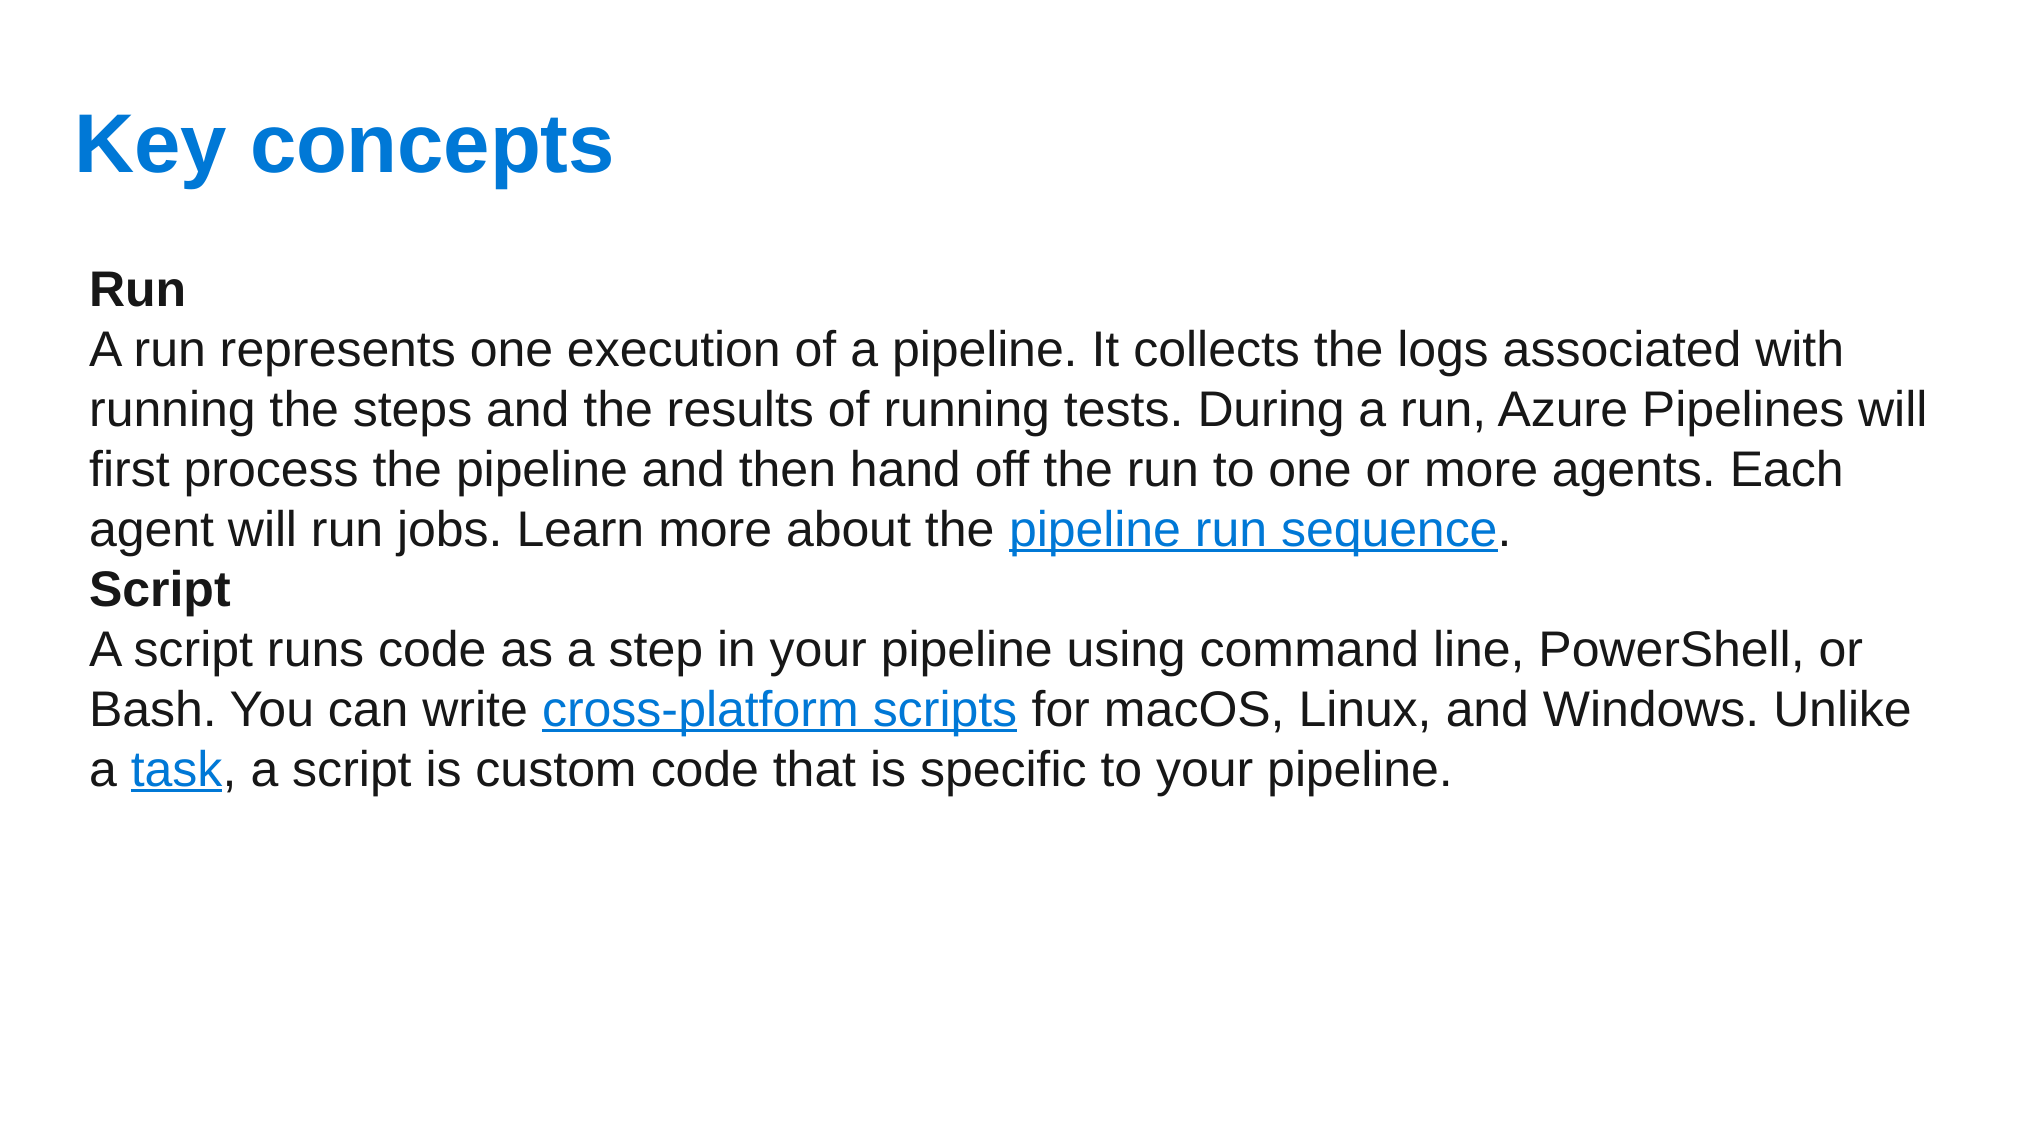

# Key concepts
Run
A run represents one execution of a pipeline. It collects the logs associated with running the steps and the results of running tests. During a run, Azure Pipelines will first process the pipeline and then hand off the run to one or more agents. Each agent will run jobs. Learn more about the pipeline run sequence.
Script
A script runs code as a step in your pipeline using command line, PowerShell, or Bash. You can write cross-platform scripts for macOS, Linux, and Windows. Unlike a task, a script is custom code that is specific to your pipeline.